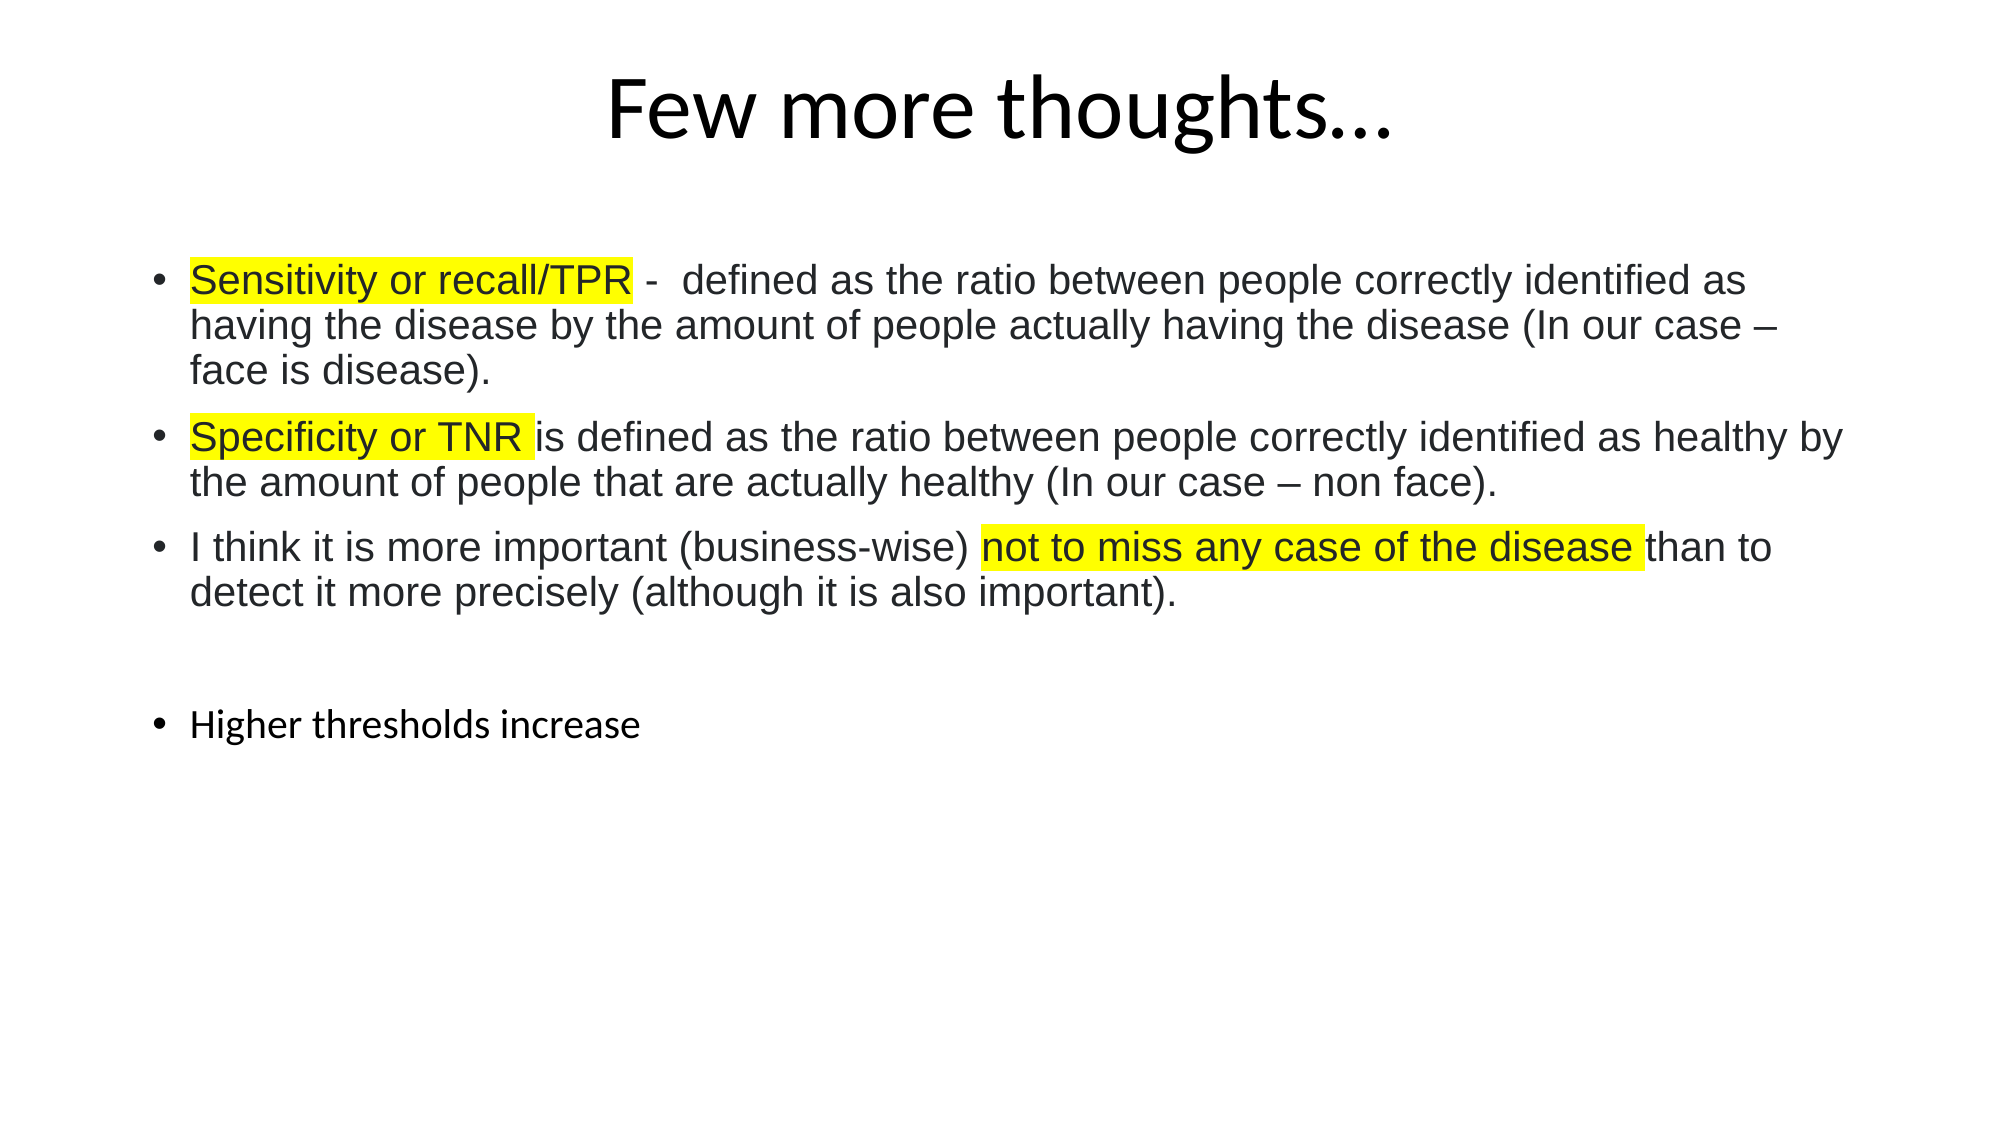

# Few more thoughts…
Sensitivity or recall/TPR -  defined as the ratio between people correctly identified as having the disease by the amount of people actually having the disease (In our case – face is disease).
Specificity or TNR is defined as the ratio between people correctly identified as healthy by the amount of people that are actually healthy (In our case – non face).
I think it is more important (business-wise) not to miss any case of the disease than to detect it more precisely (although it is also important).

Higher thresholds increase